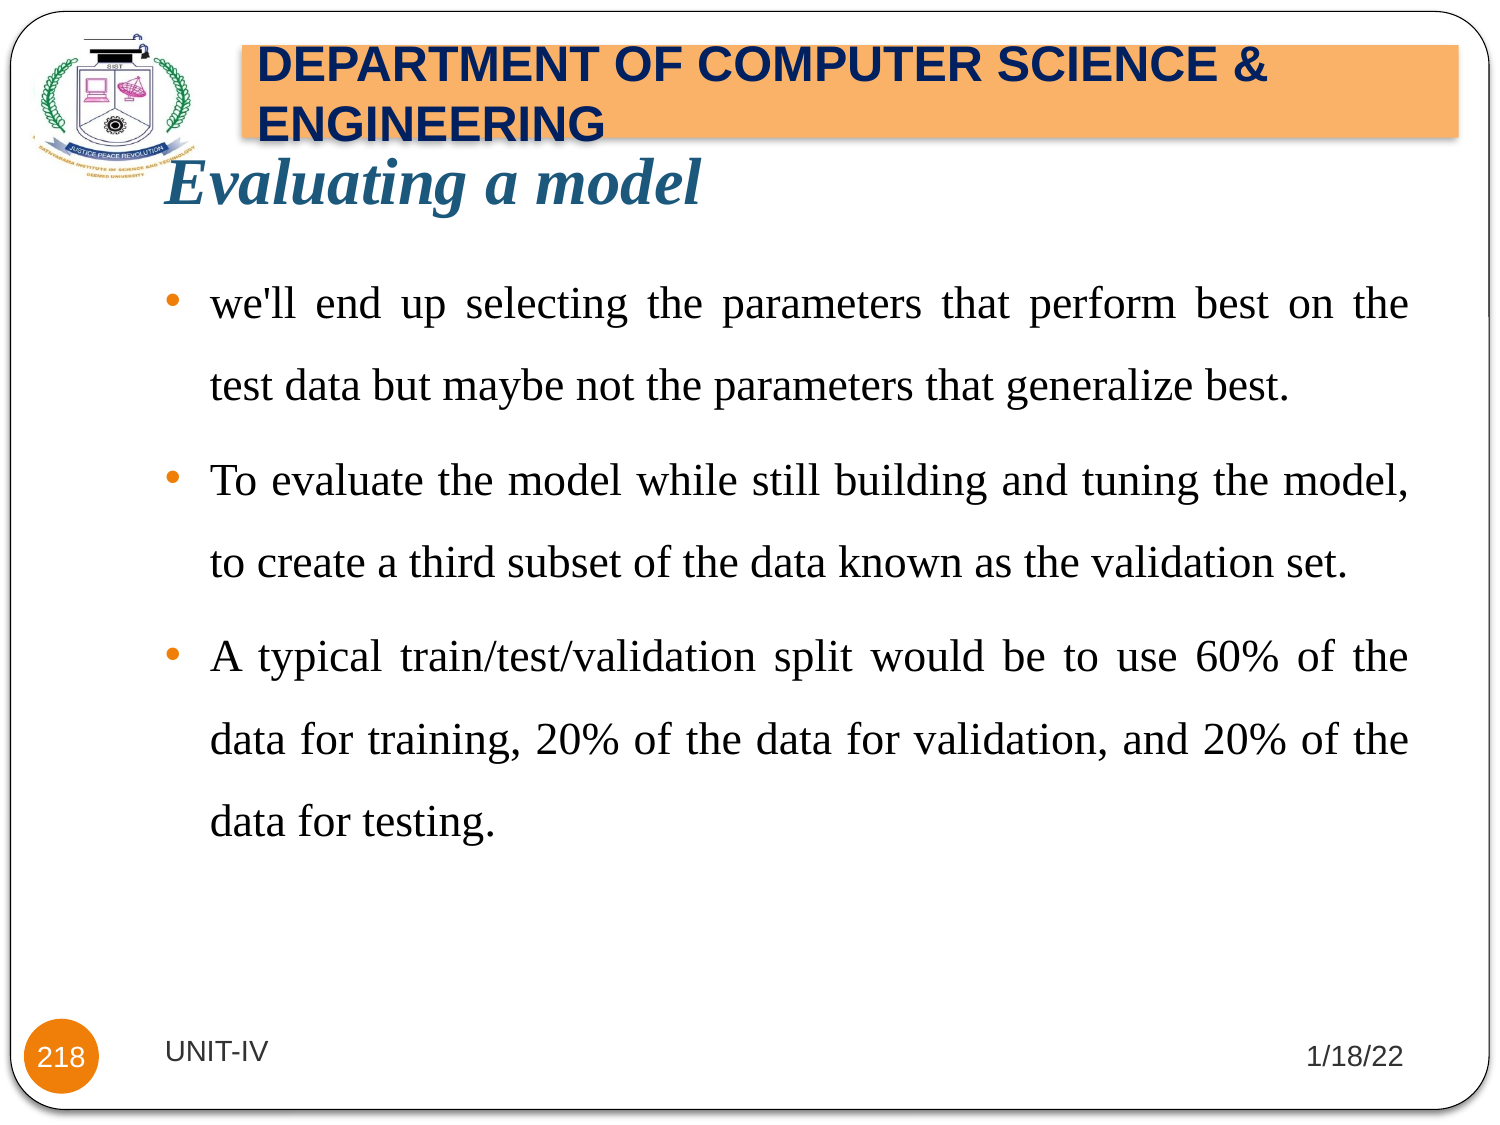

# Evaluating a model
we'll end up selecting the parameters that perform best on the test data but maybe not the parameters that generalize best.
To evaluate the model while still building and tuning the model, to create a third subset of the data known as the validation set.
A typical train/test/validation split would be to use 60% of the data for training, 20% of the data for validation, and 20% of the data for testing.
UNIT-IV
1/18/22
218